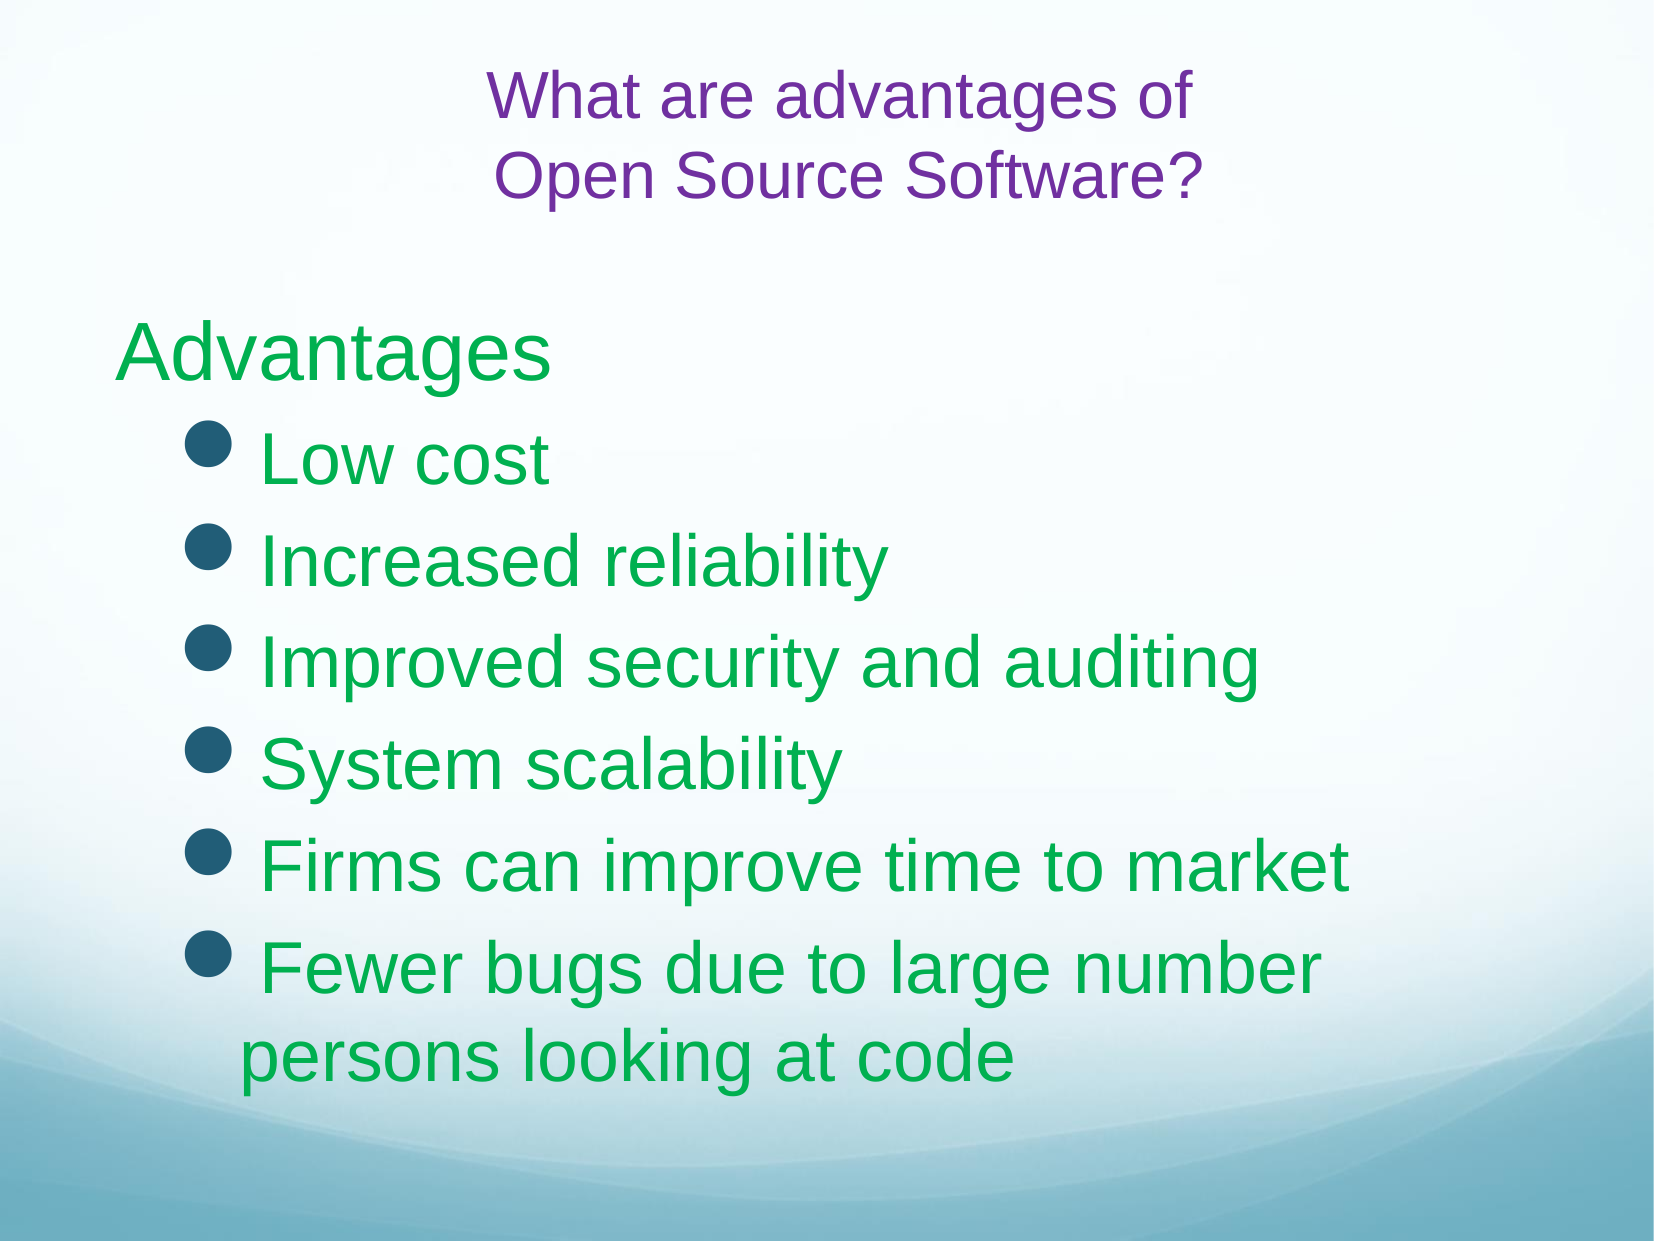

# What are advantages of Open Source Software?
Advantages
Low cost
Increased reliability
Improved security and auditing
System scalability
Firms can improve time to market
Fewer bugs due to large number persons looking at code